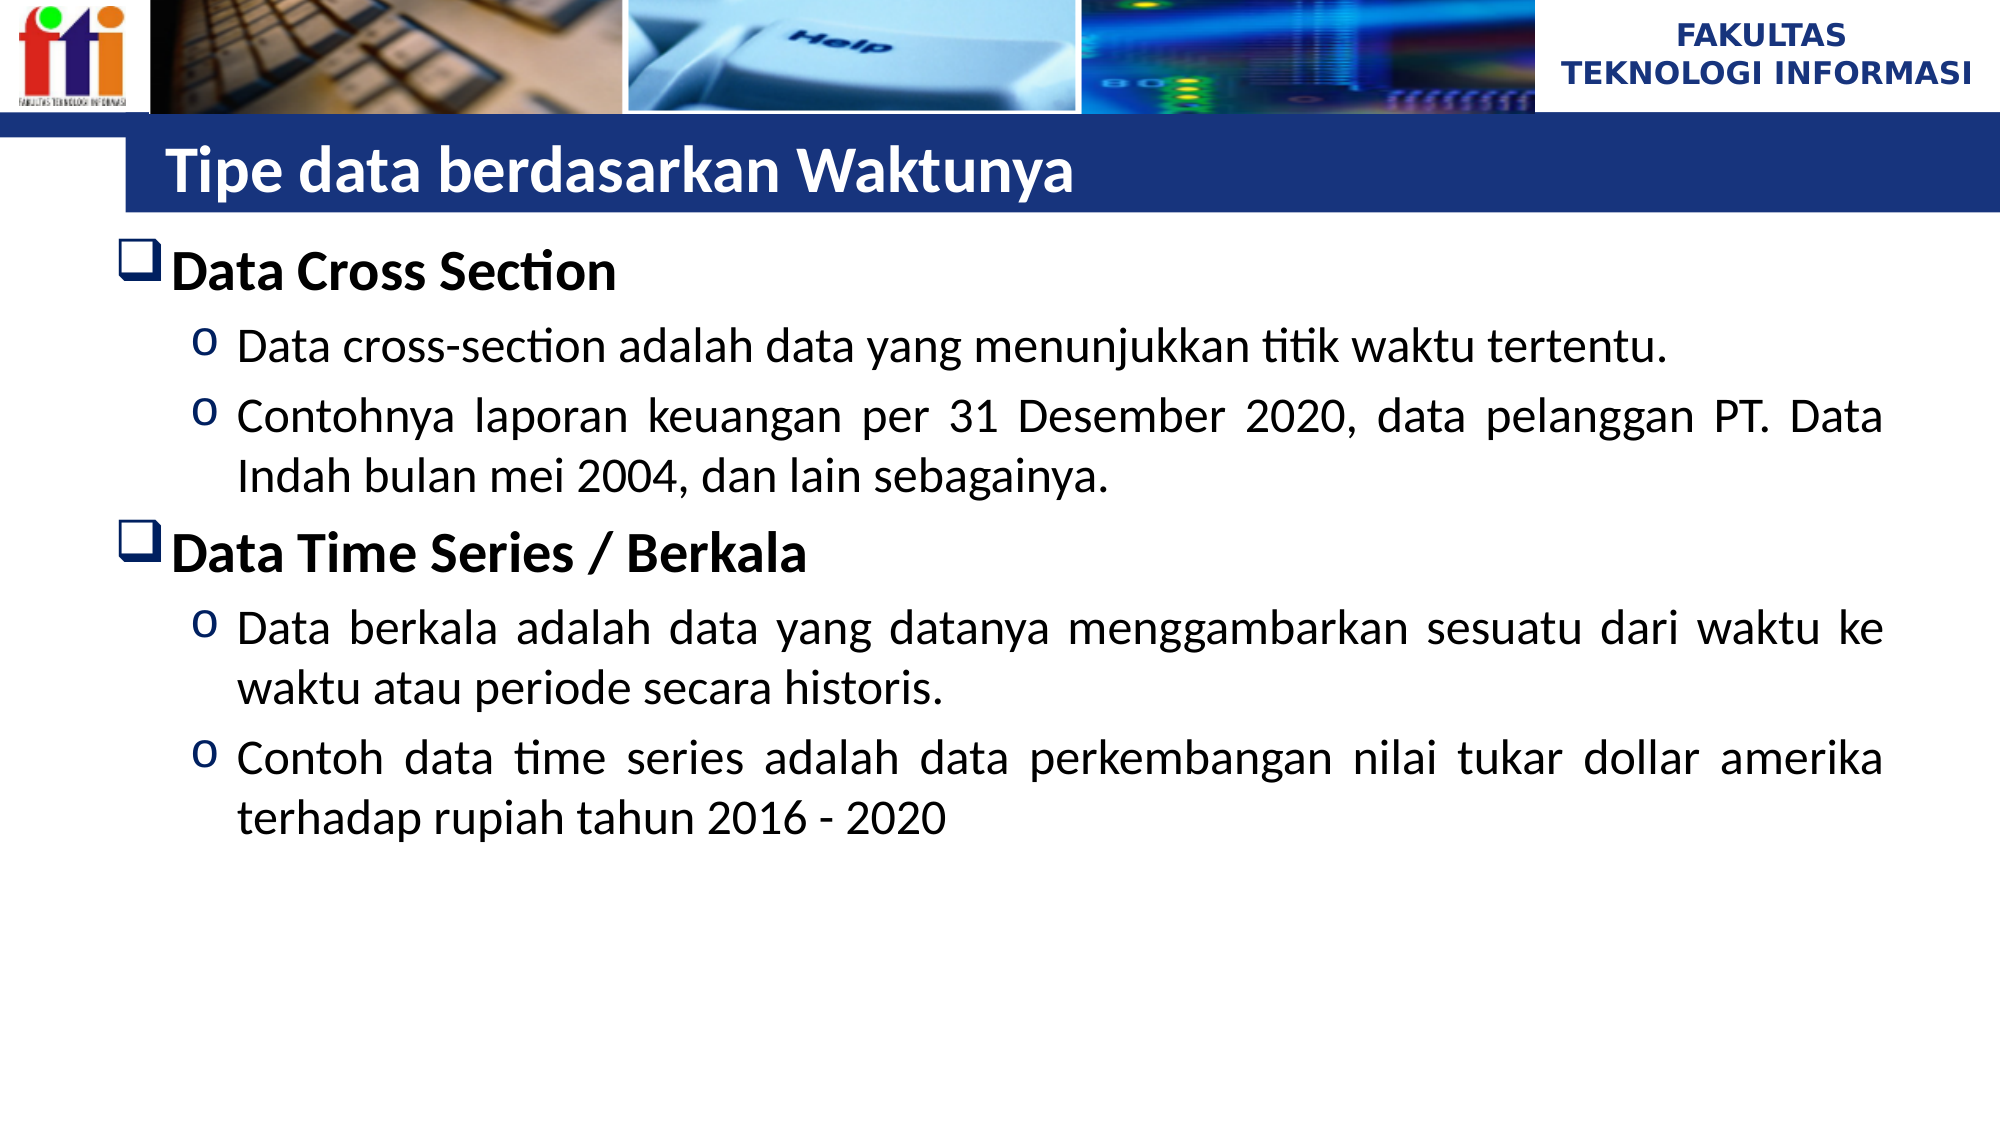

# Tipe data berdasarkan Waktunya
Data Cross Section
Data cross-section adalah data yang menunjukkan titik waktu tertentu.
Contohnya laporan keuangan per 31 Desember 2020, data pelanggan PT. Data Indah bulan mei 2004, dan lain sebagainya.
Data Time Series / Berkala
Data berkala adalah data yang datanya menggambarkan sesuatu dari waktu ke waktu atau periode secara historis.
Contoh data time series adalah data perkembangan nilai tukar dollar amerika terhadap rupiah tahun 2016 - 2020